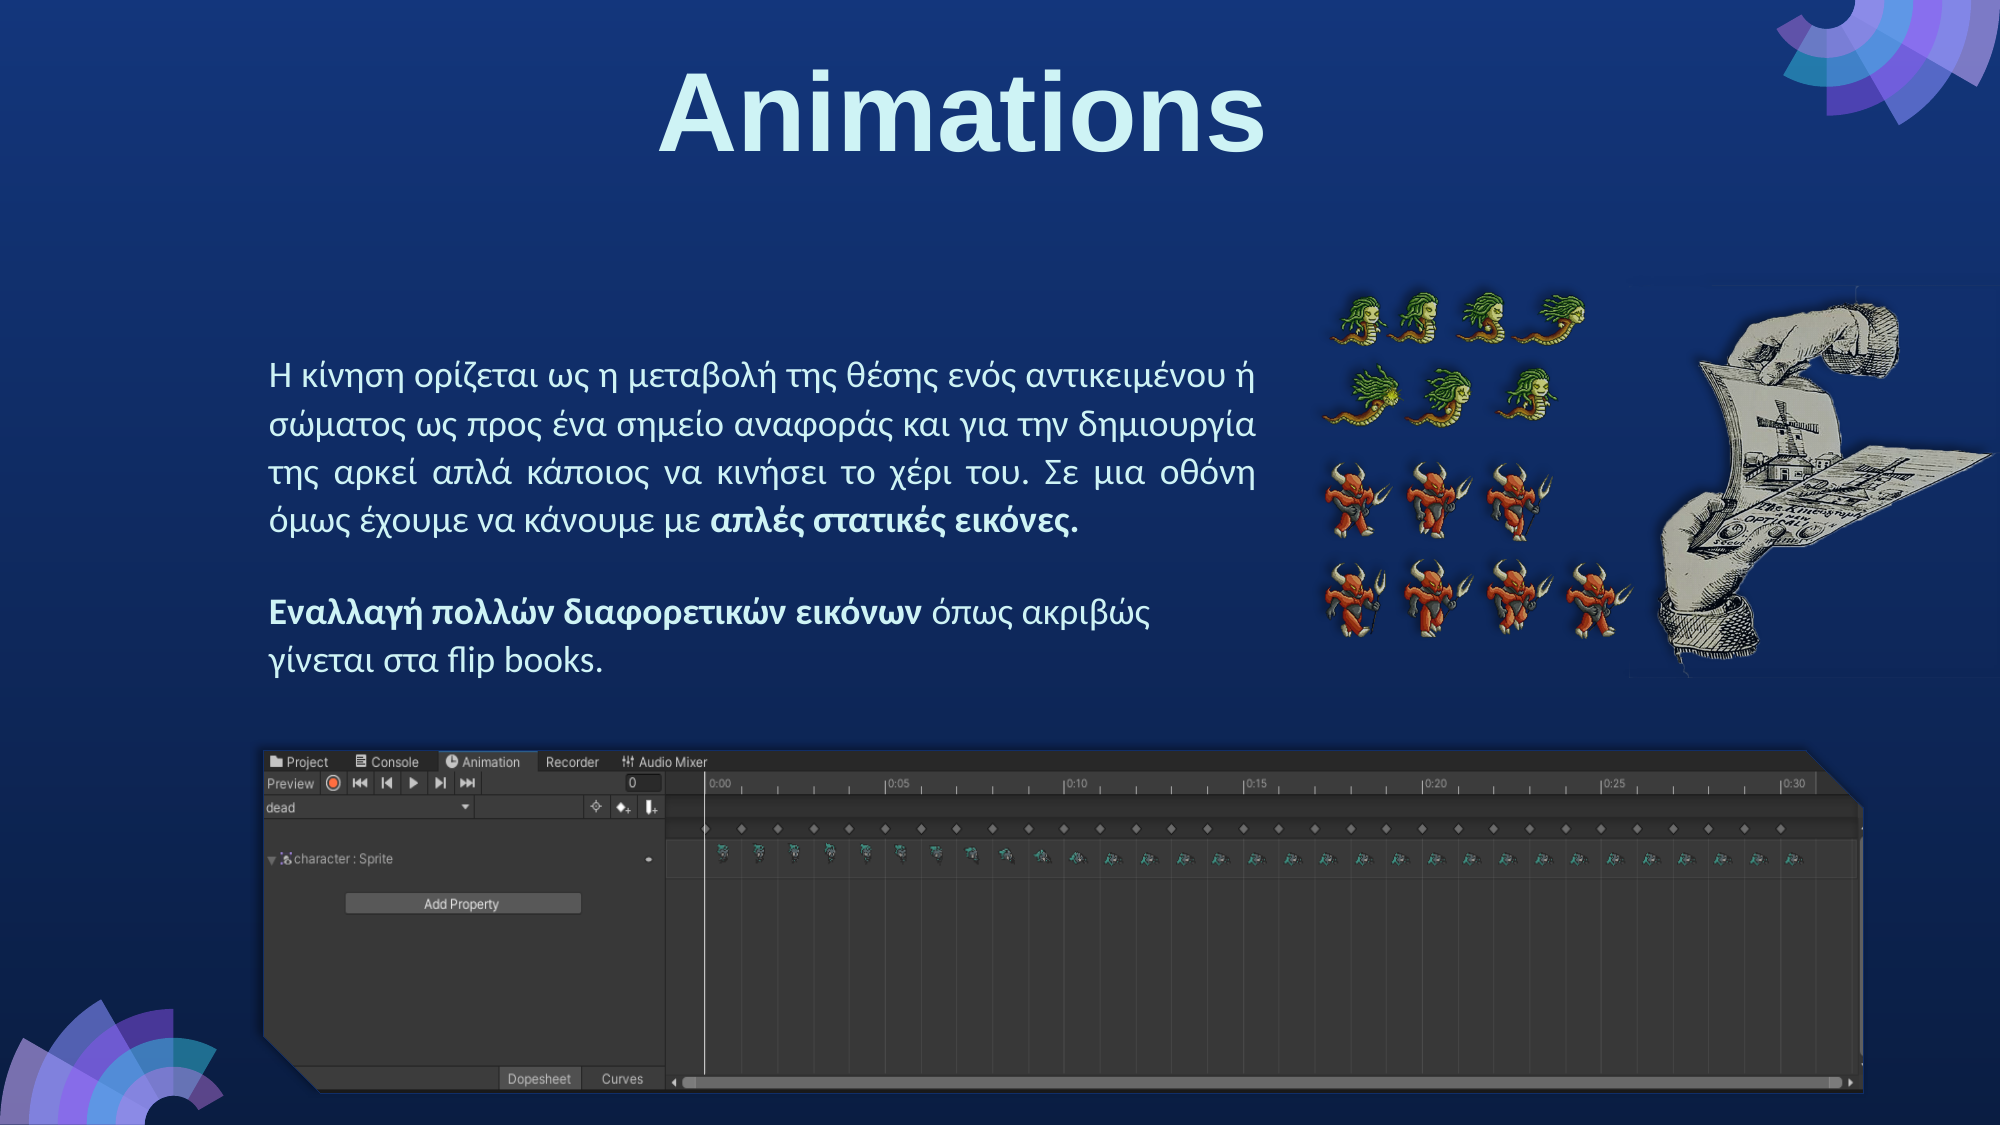

Animations

Η κίνηση ορίζεται ως η μεταβολή της θέσης ενός αντικειμένου ή σώματος ως προς ένα σημείο αναφοράς και για την δημιουργία της αρκεί απλά κάποιος να κινήσει το χέρι του. Σε μια οθόνη όμως έχουμε να κάνουμε με απλές στατικές εικόνες.
Εναλλαγή πολλών διαφορετικών εικόνων όπως ακριβώς γίνεται στα flip books.